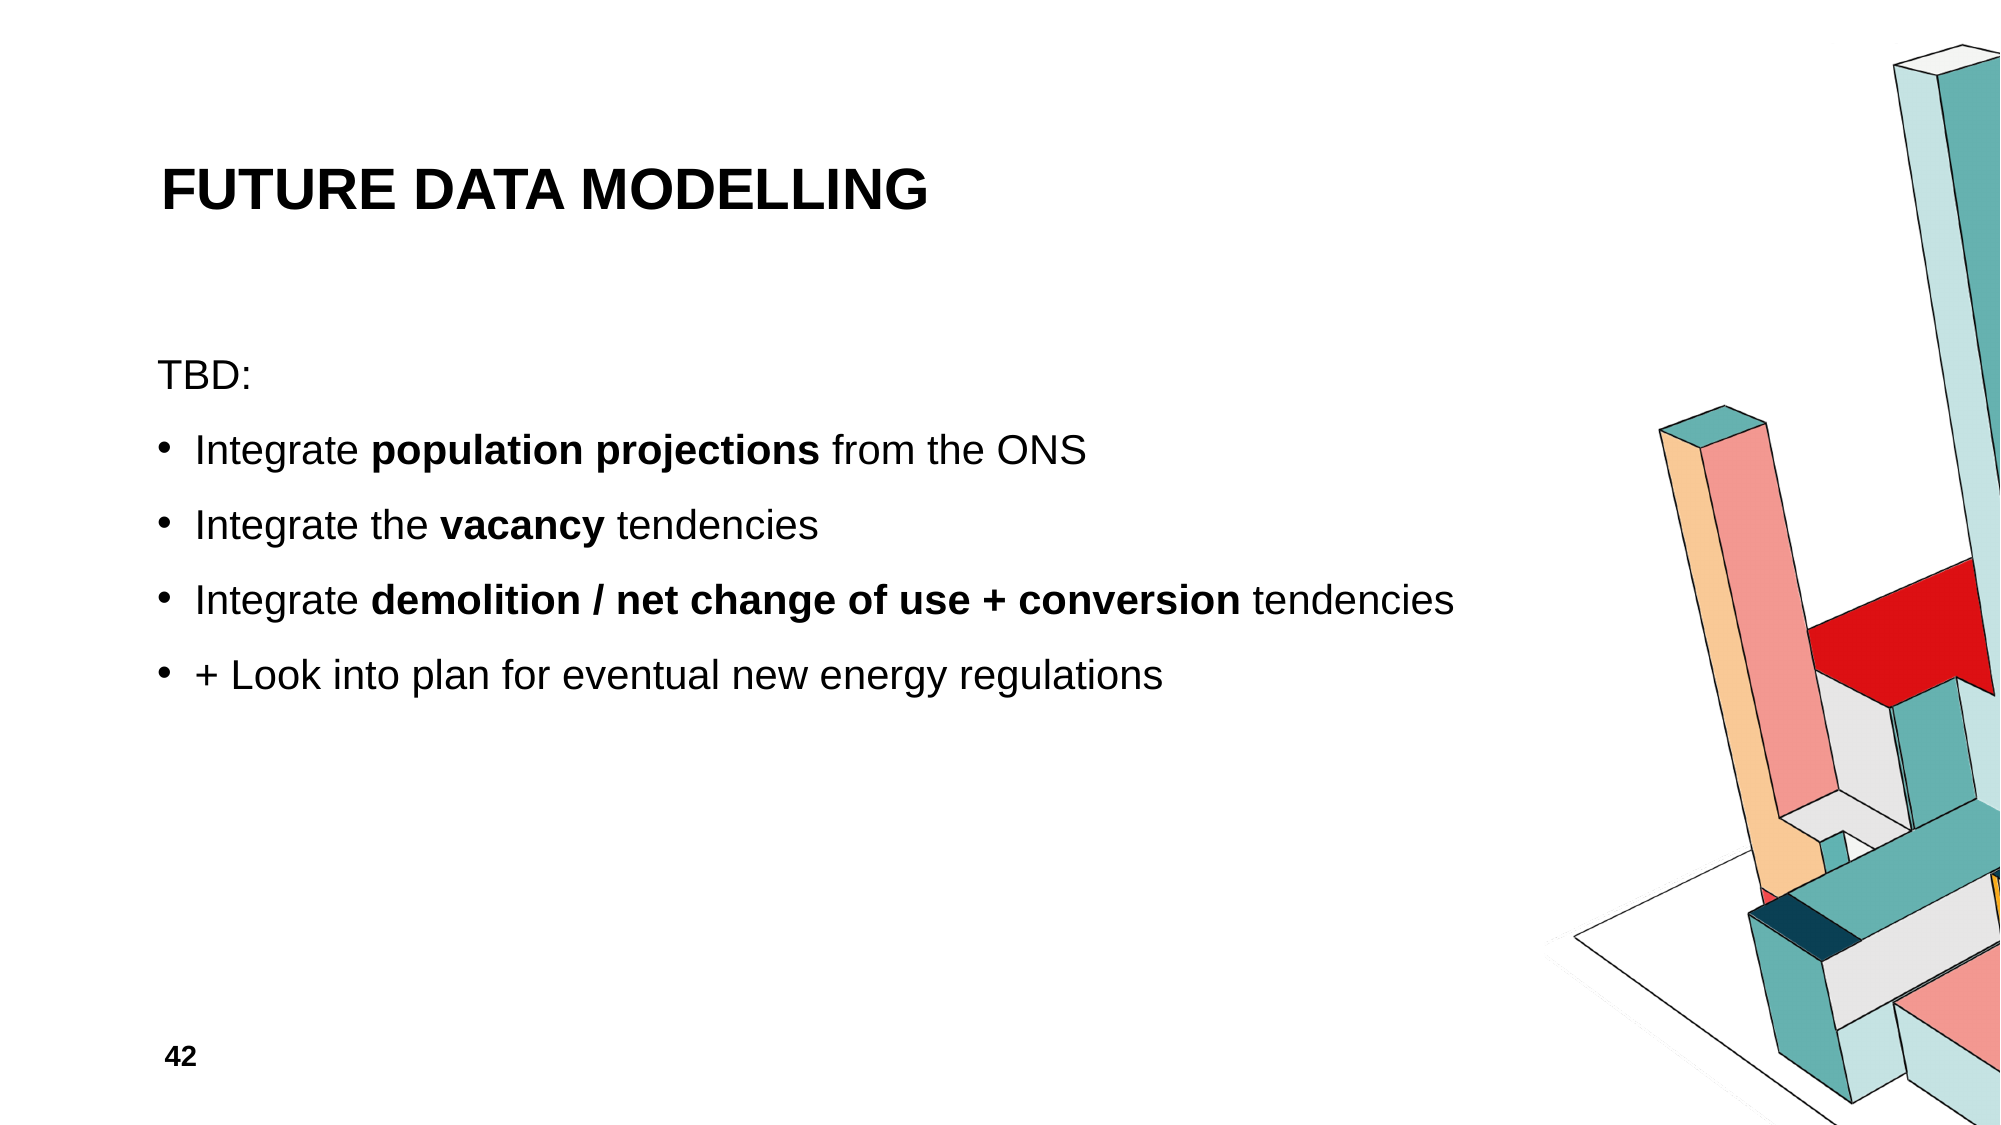

# FUTURE DATA MODELLING
TBD:
Integrate population projections from the ONS
Integrate the vacancy tendencies
Integrate demolition / net change of use + conversion tendencies
+ Look into plan for eventual new energy regulations

42